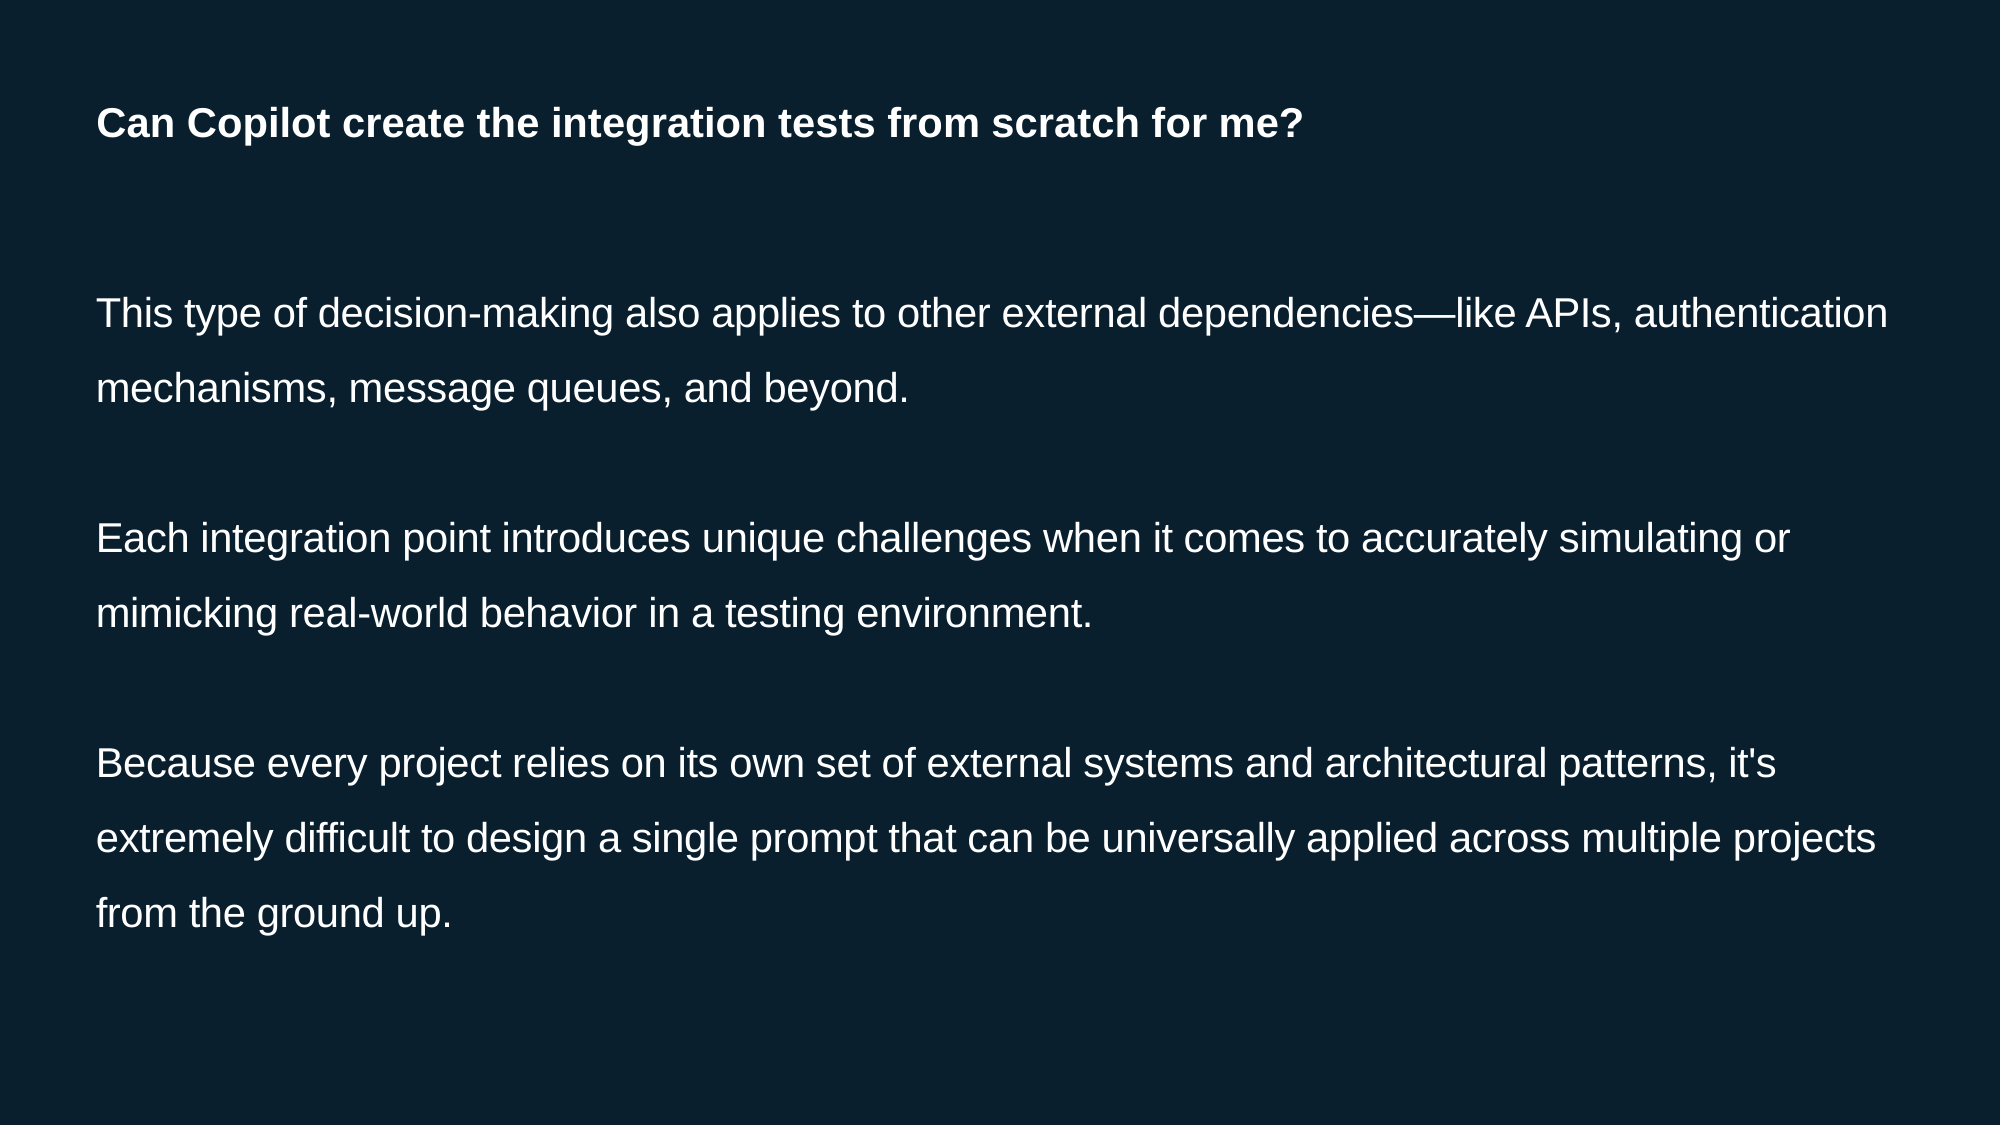

# Can Copilot create the integration tests from scratch for me?
This type of decision-making also applies to other external dependencies—like APIs, authentication mechanisms, message queues, and beyond.

Each integration point introduces unique challenges when it comes to accurately simulating or mimicking real-world behavior in a testing environment.
Because every project relies on its own set of external systems and architectural patterns, it's extremely difficult to design a single prompt that can be universally applied across multiple projects from the ground up.